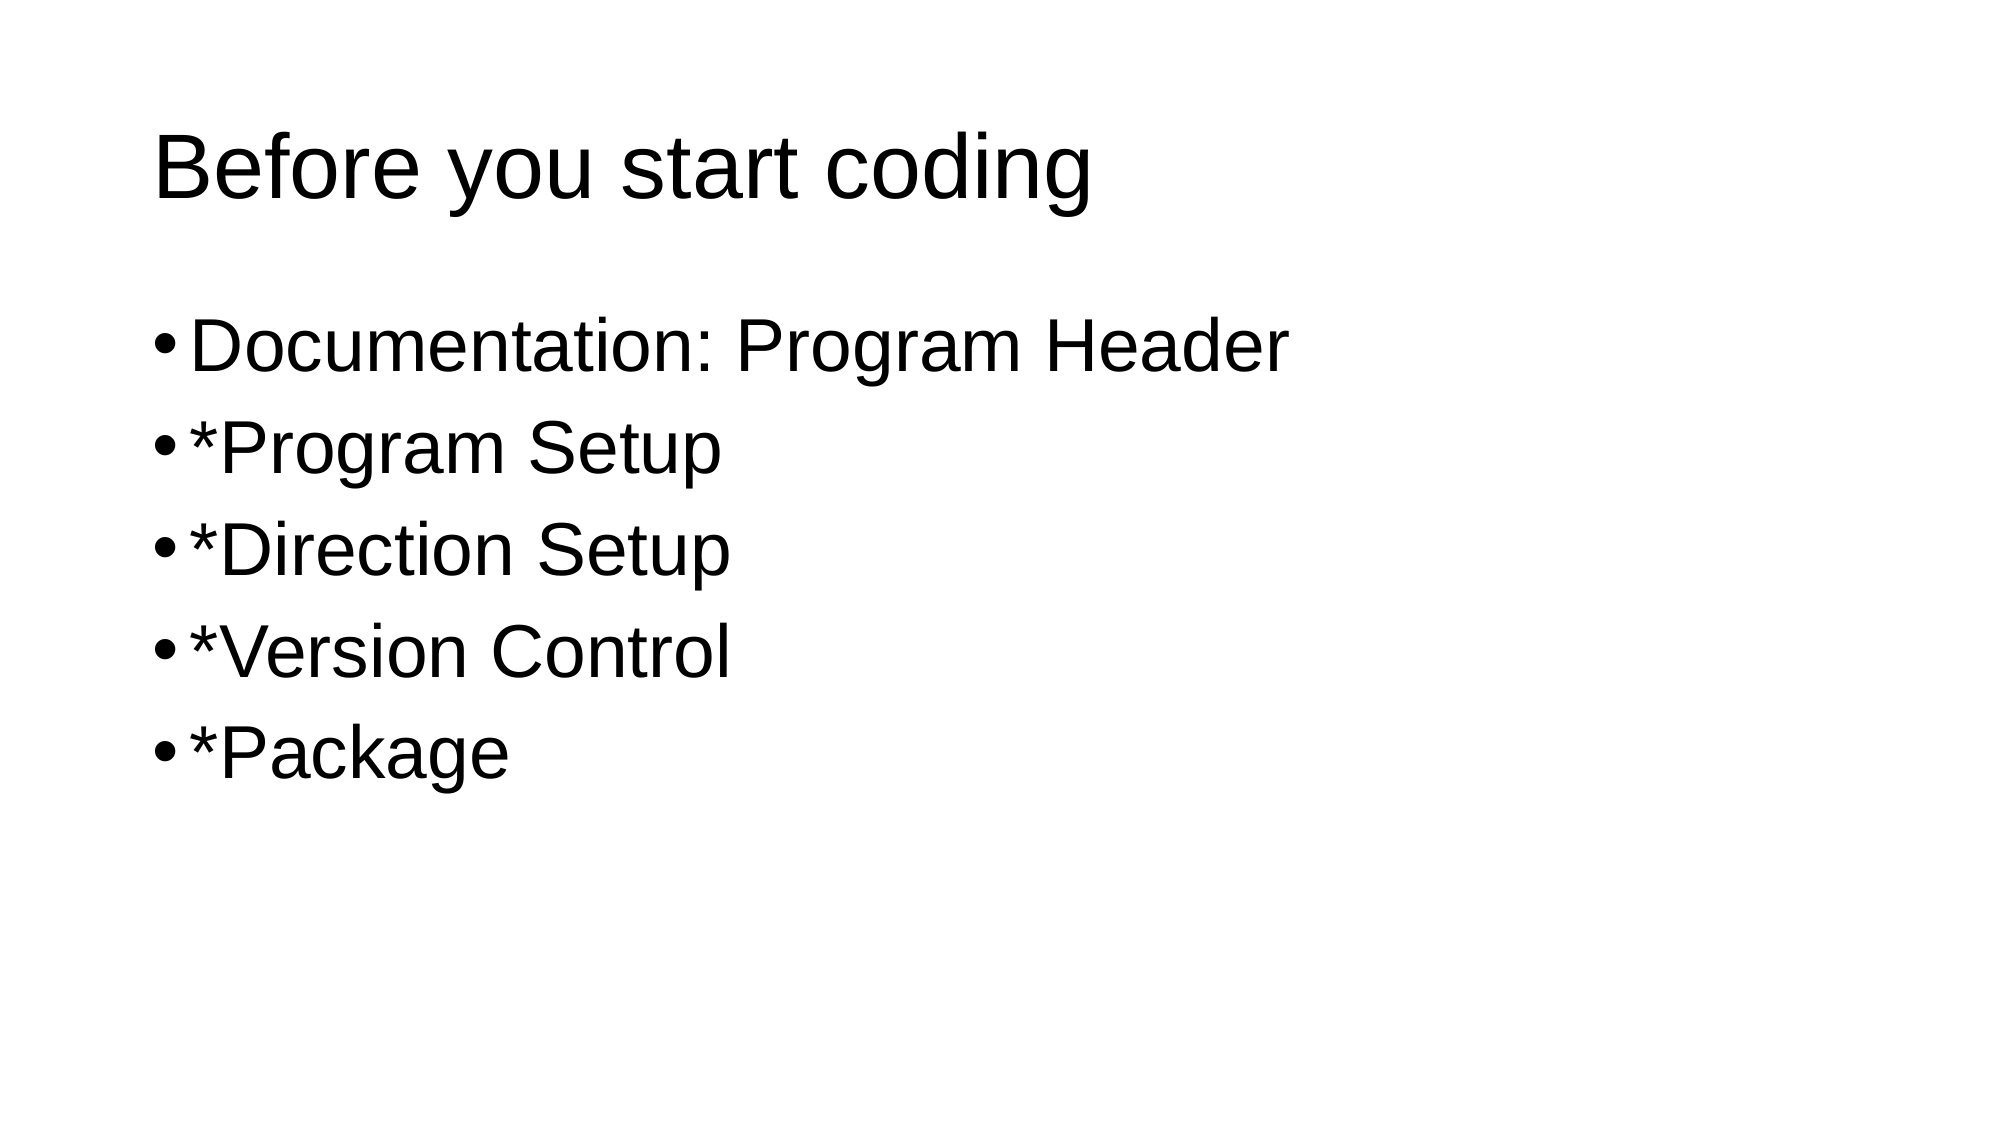

# Before you start coding
Documentation: Program Header
*Program Setup
*Direction Setup
*Version Control
*Package